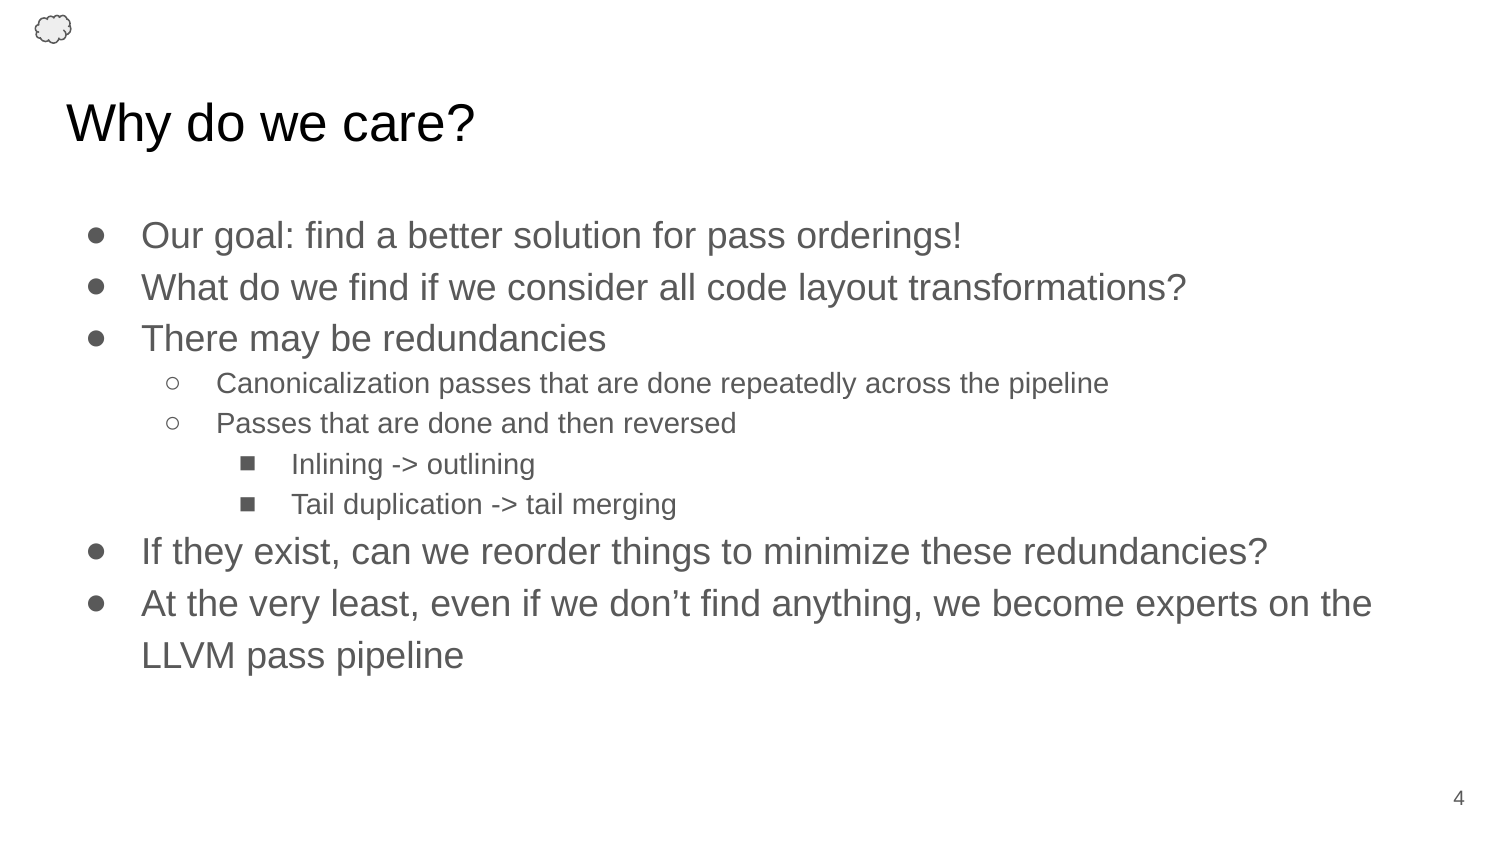

# Why do we care?
Our goal: find a better solution for pass orderings!
What do we find if we consider all code layout transformations?
There may be redundancies
Canonicalization passes that are done repeatedly across the pipeline
Passes that are done and then reversed
Inlining -> outlining
Tail duplication -> tail merging
If they exist, can we reorder things to minimize these redundancies?
At the very least, even if we don’t find anything, we become experts on the LLVM pass pipeline
4